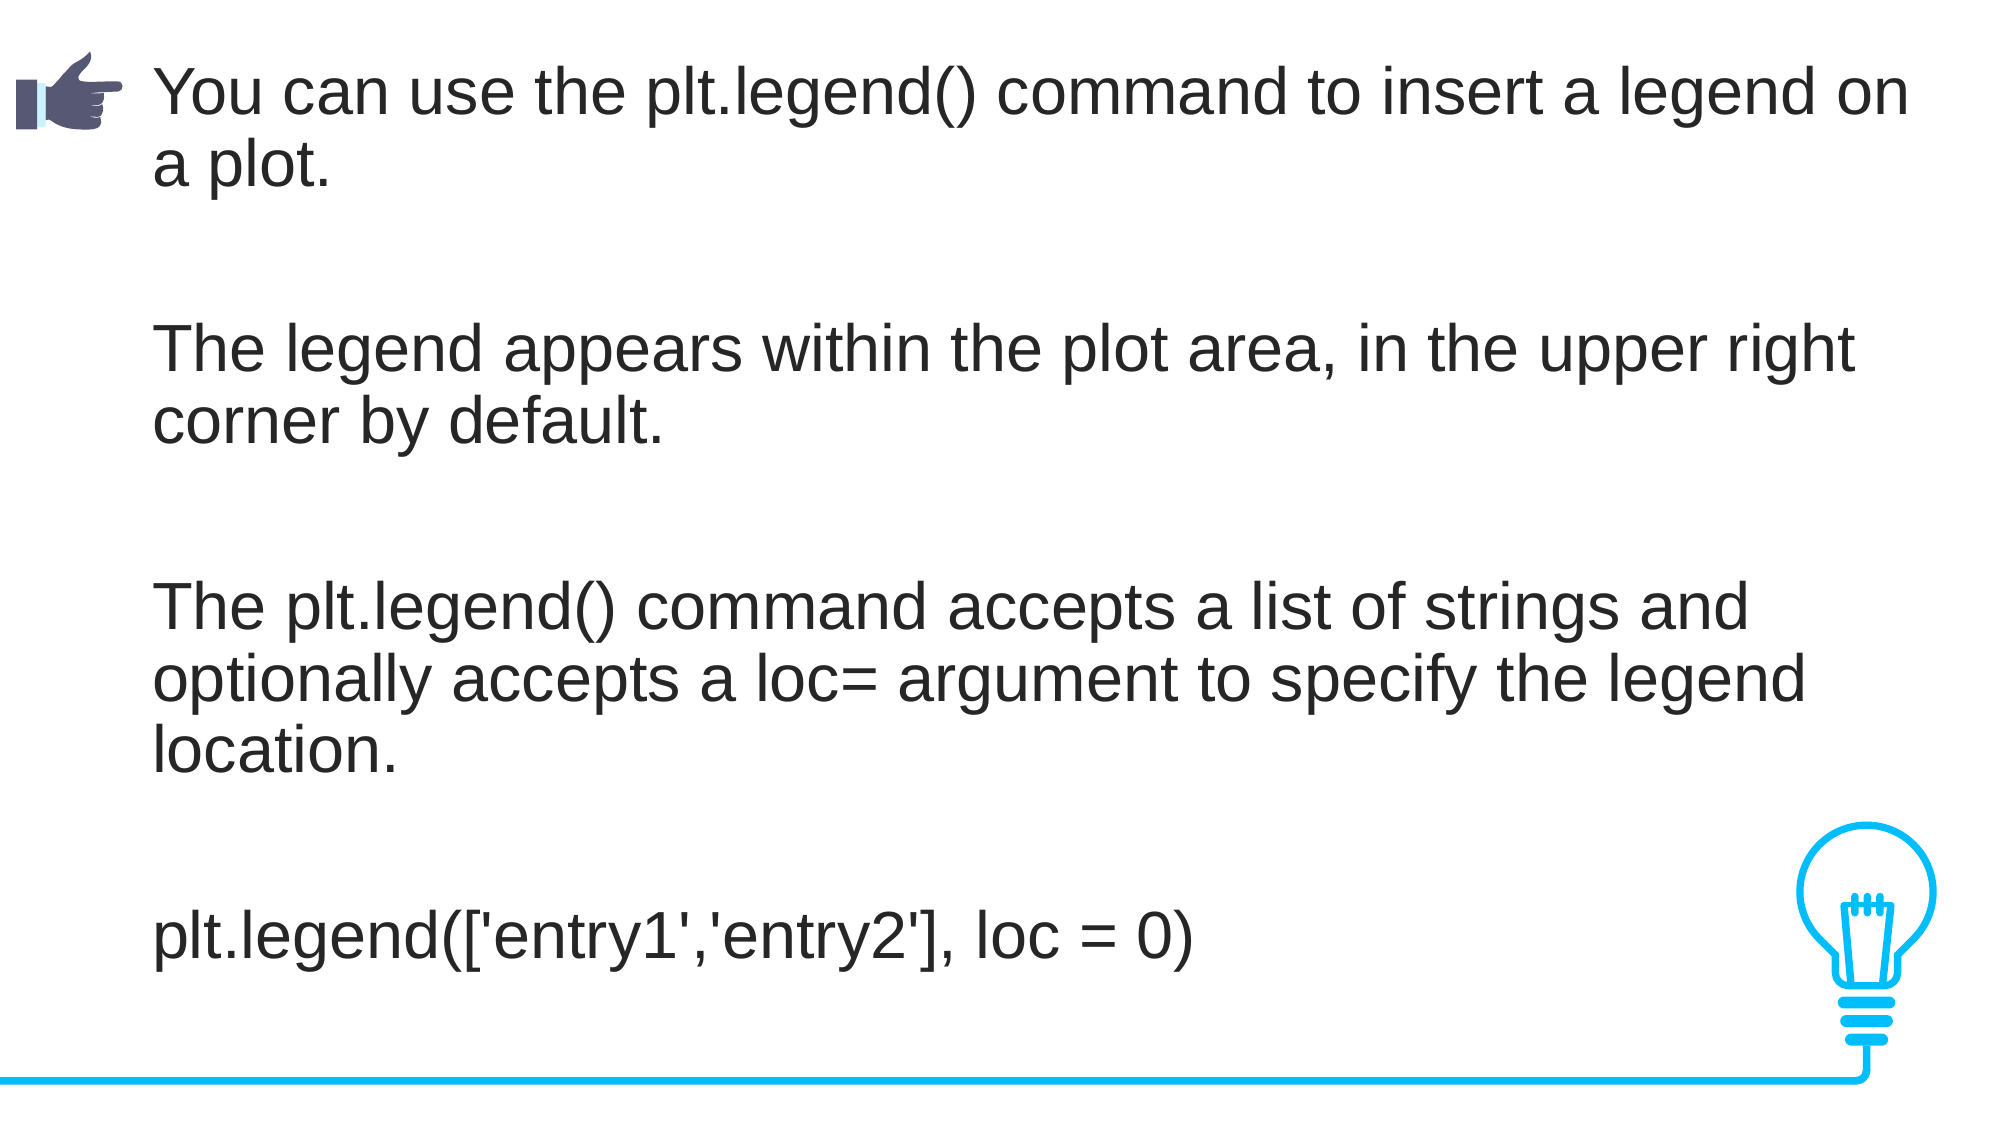

You can use the plt.legend() command to insert a legend on a plot.

The legend appears within the plot area, in the upper right corner by default.

The plt.legend() command accepts a list of strings and optionally accepts a loc= argument to specify the legend location.

plt.legend(['entry1','entry2'], loc = 0)